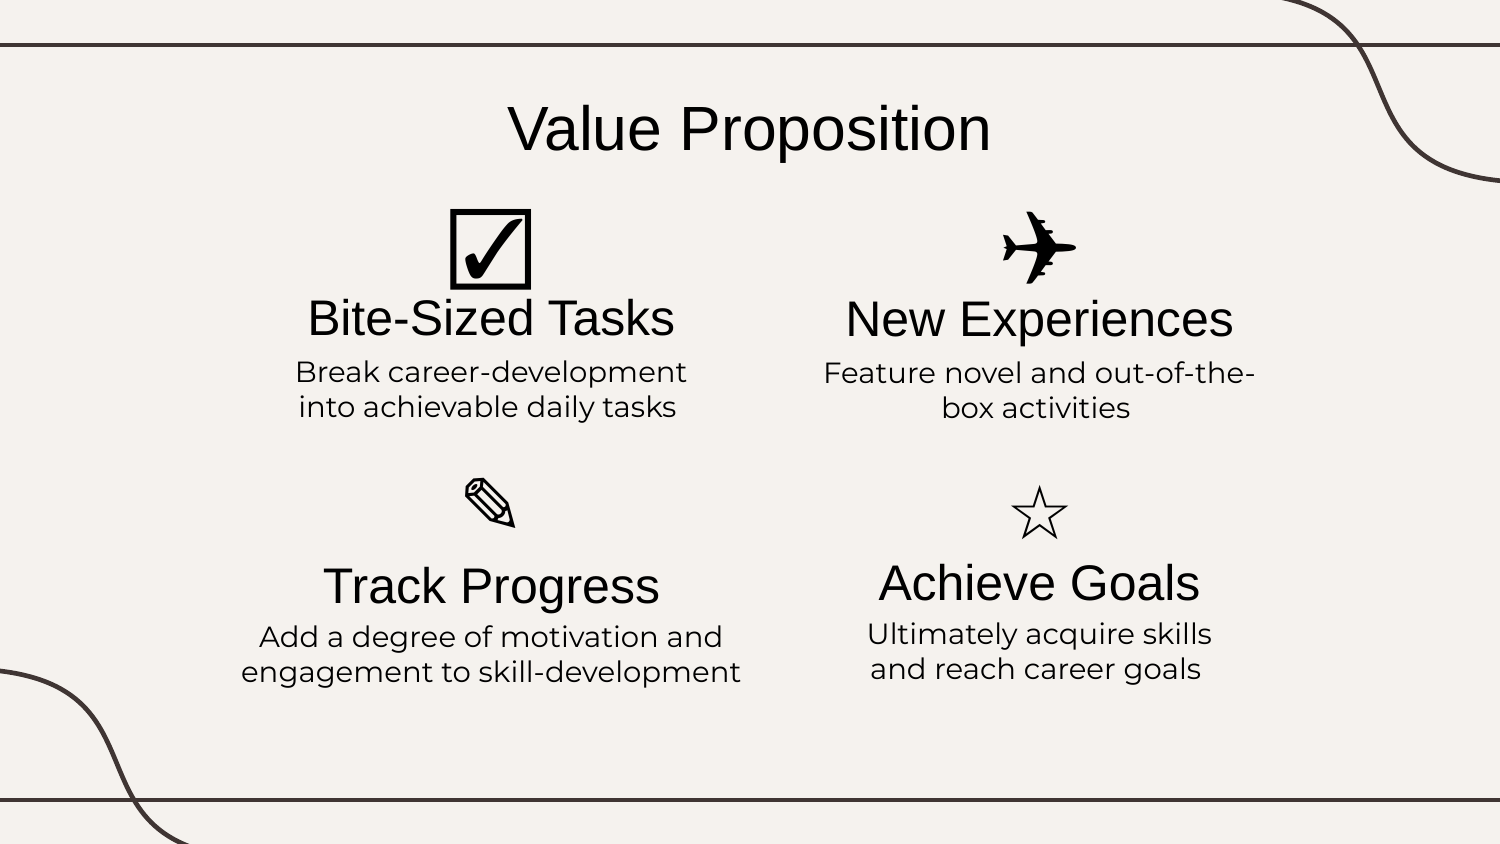

Value Proposition
☑
✈︎
# Bite-Sized Tasks
New Experiences
Break career-development into achievable daily tasks
Feature novel and out-of-the-box activities
✎
☆
Achieve Goals
Track Progress
Ultimately acquire skills and reach career goals
Add a degree of motivation and engagement to skill-development